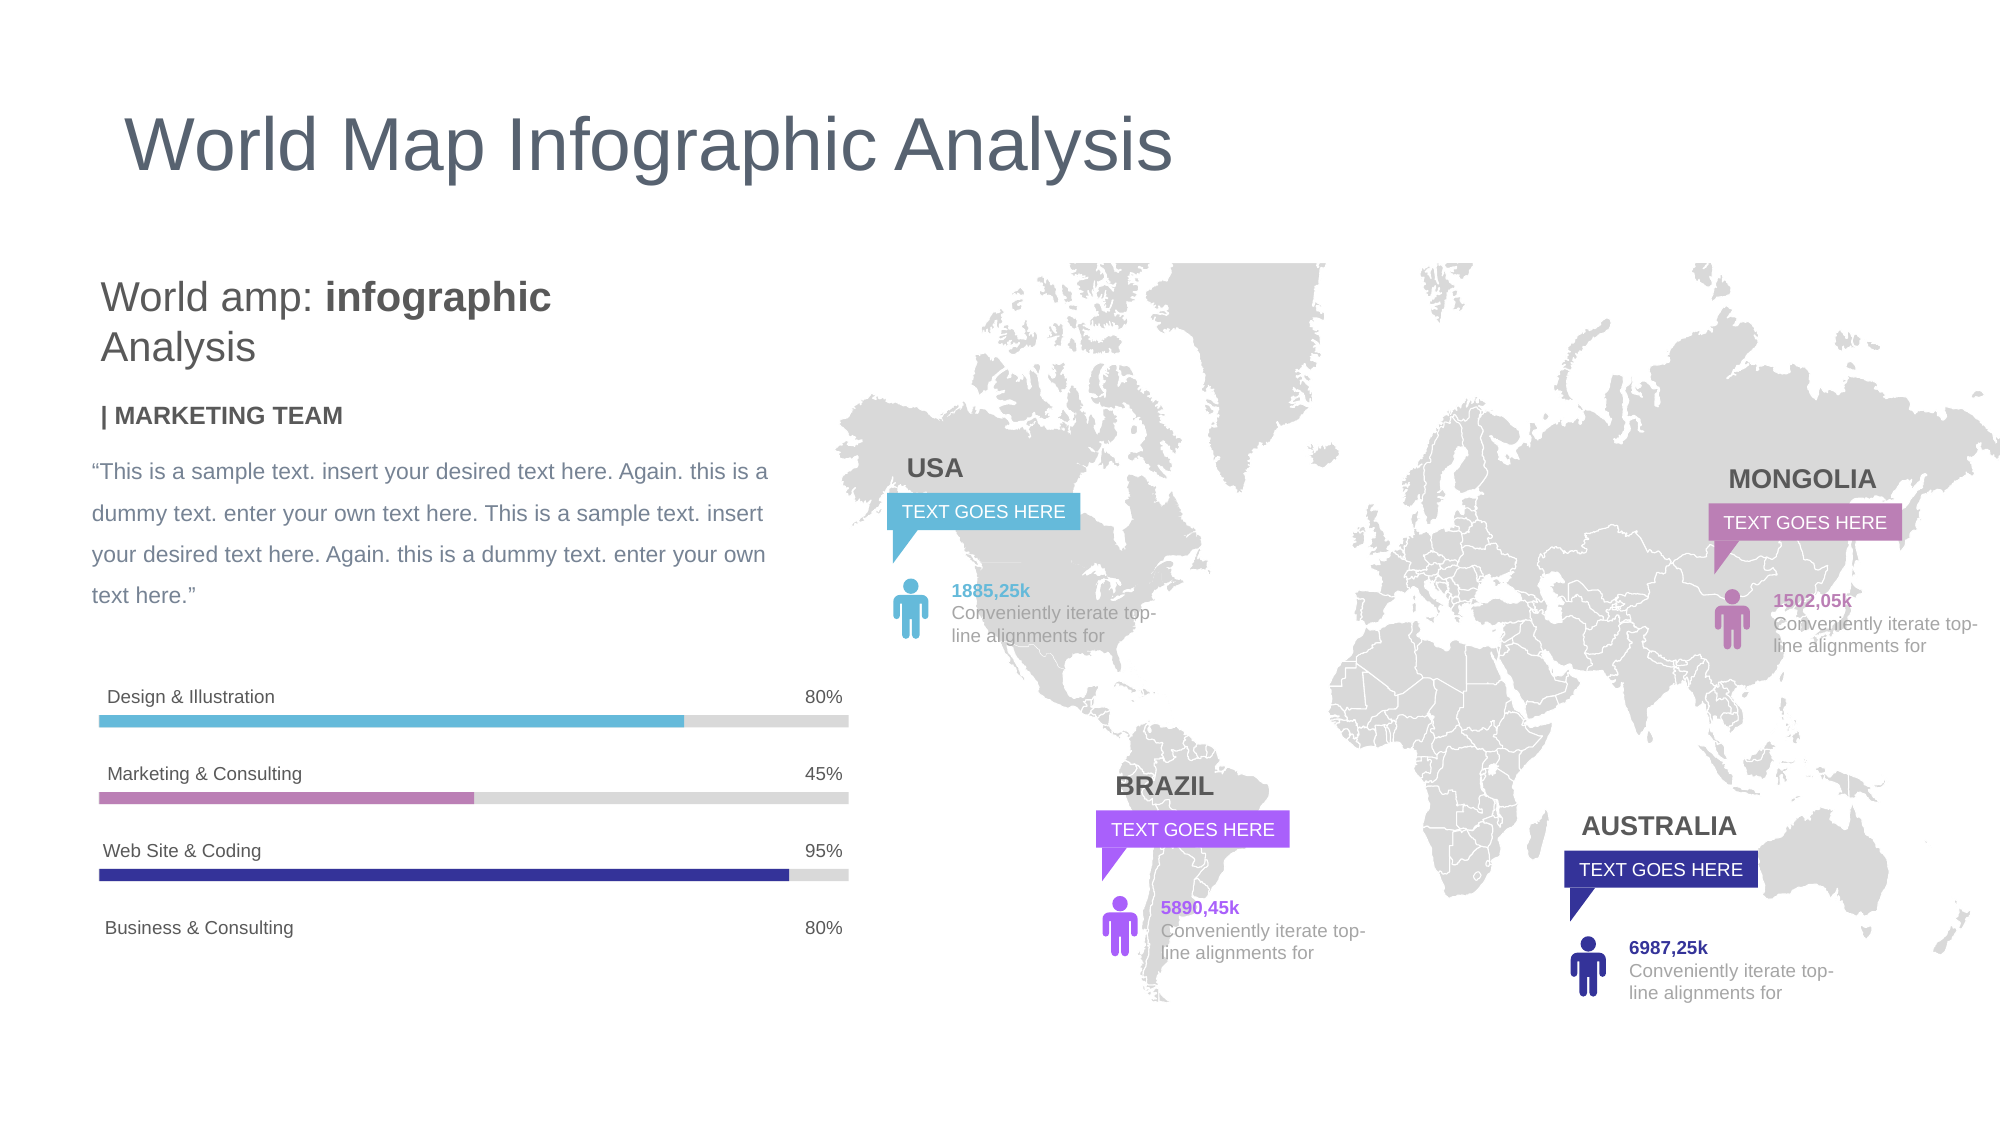

World Map Infographic Analysis
World amp: infographic
Analysis

| MARKETING TEAM

e7d195523061f1c03a90ee8e42cb24248e56383cd534985688F9F494128731F165EE95AB4B0C0A38076AAEA07667B1565C446FC45FF01DFB0E885BCDBDF3A284F3DB14DA61DD97F0BAB2E6C668FB49317BA98E6F6ED1654B0D97AE33B58339FE4F3A95CE9A4143B700A146A9D5F01CDE55384FAB5A882E11D18F4004CECB65BF6FEB59F85F0AE848AA0FA7B765B31D51
USA
“This is a sample text. insert your desired text here. Again. this is a dummy text. enter your own text here. This is a sample text. insert your desired text here. Again. this is a dummy text. enter your own text here.”
MONGOLIA
TEXT GOES HERE

TEXT GOES HERE

1885,25k
Conveniently iterate top-line alignments for

1502,05k
Conveniently iterate top-line alignments for

Design & Illustration
80%

Marketing & Consulting
45%
BRAZIL

AUSTRALIA
TEXT GOES HERE

Web Site & Coding
95%
TEXT GOES HERE

5890,45k
Conveniently iterate top-line alignments for

Business & Consulting
80%
6987,25k
Conveniently iterate top-line alignments for